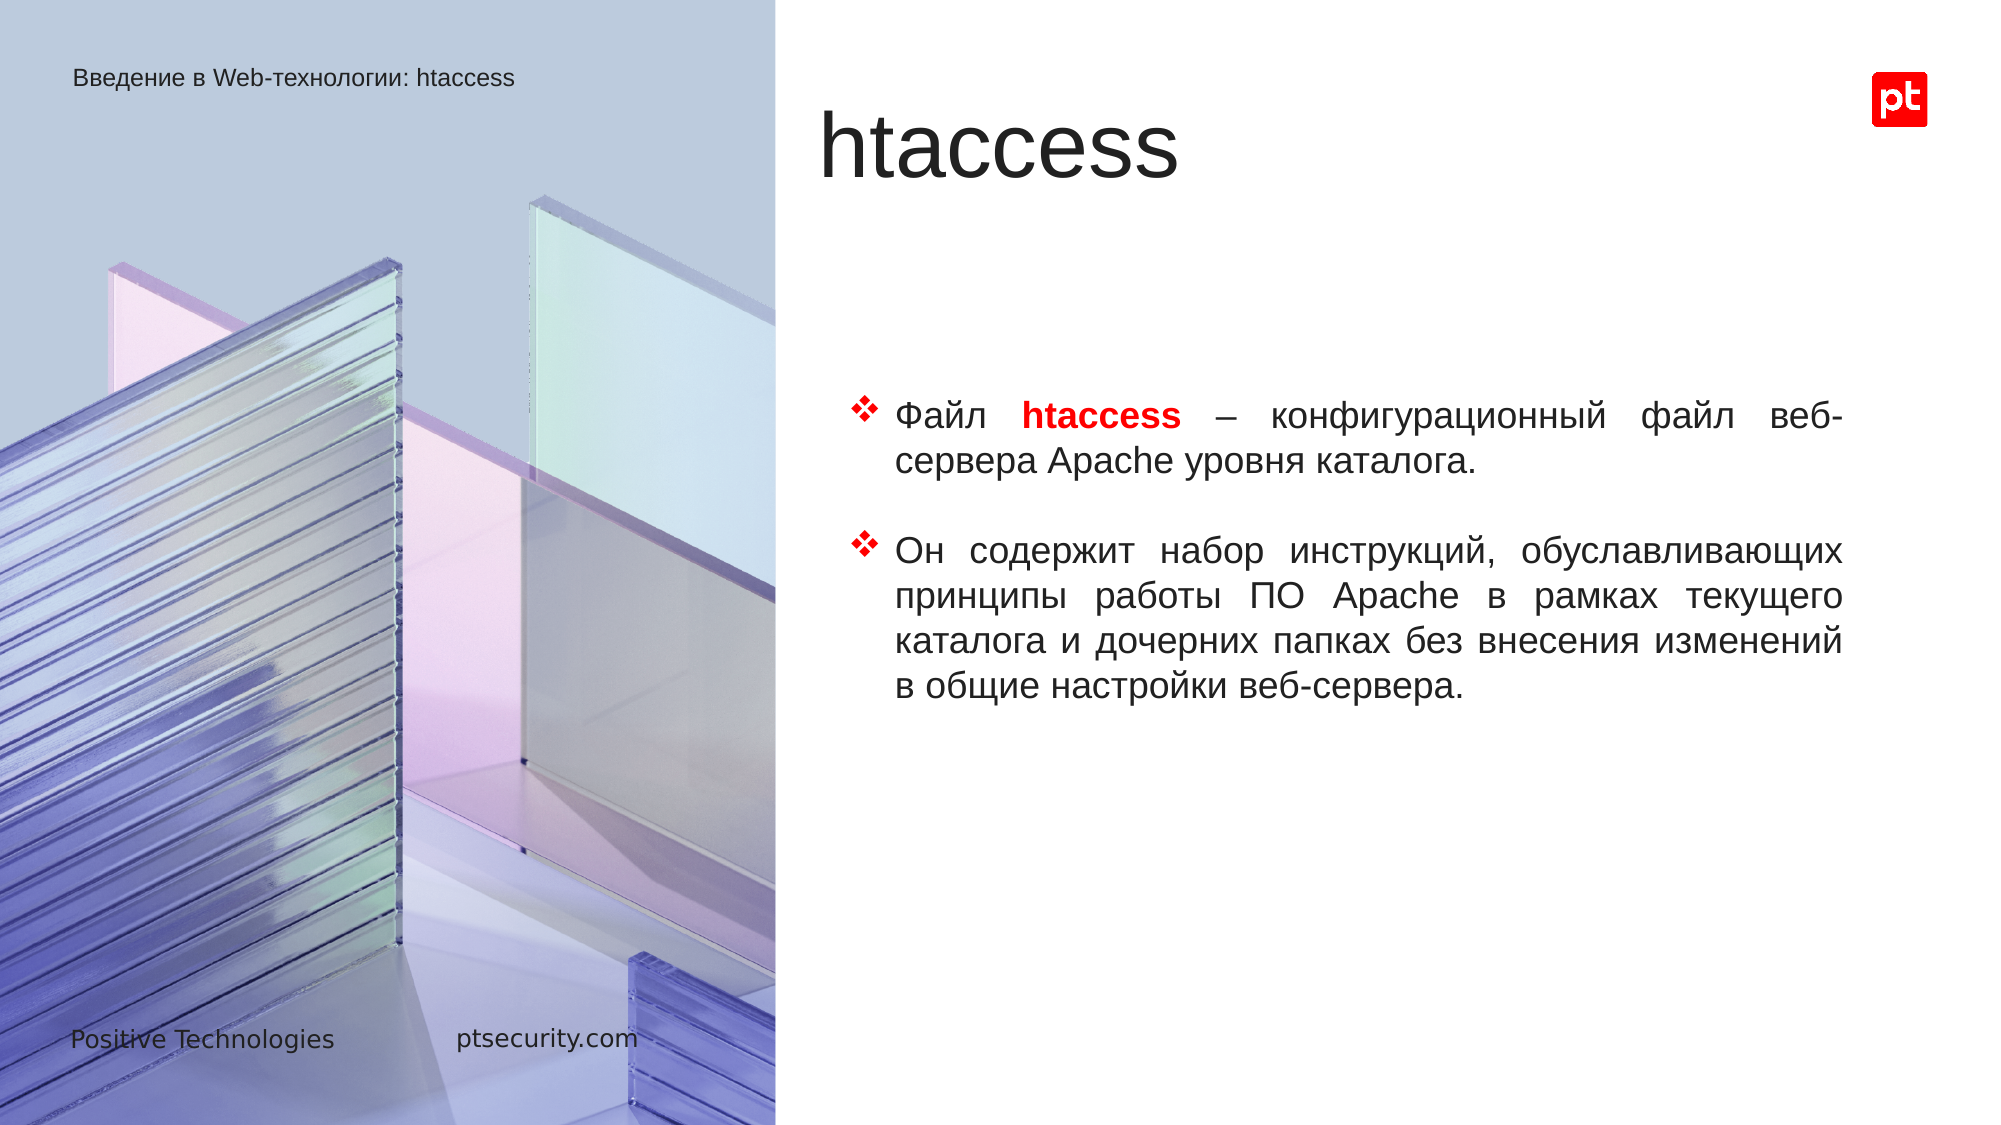

Введение в Web-технологии: htaccess

htaccess
Файл htaccess – конфигурационный файл веб-сервера Apache уровня каталога.

Он содержит набор инструкций, обуславливающих принципы работы ПО Apache в рамках текущего каталога и дочерних папках без внесения изменений в общие настройки веб-сервера.